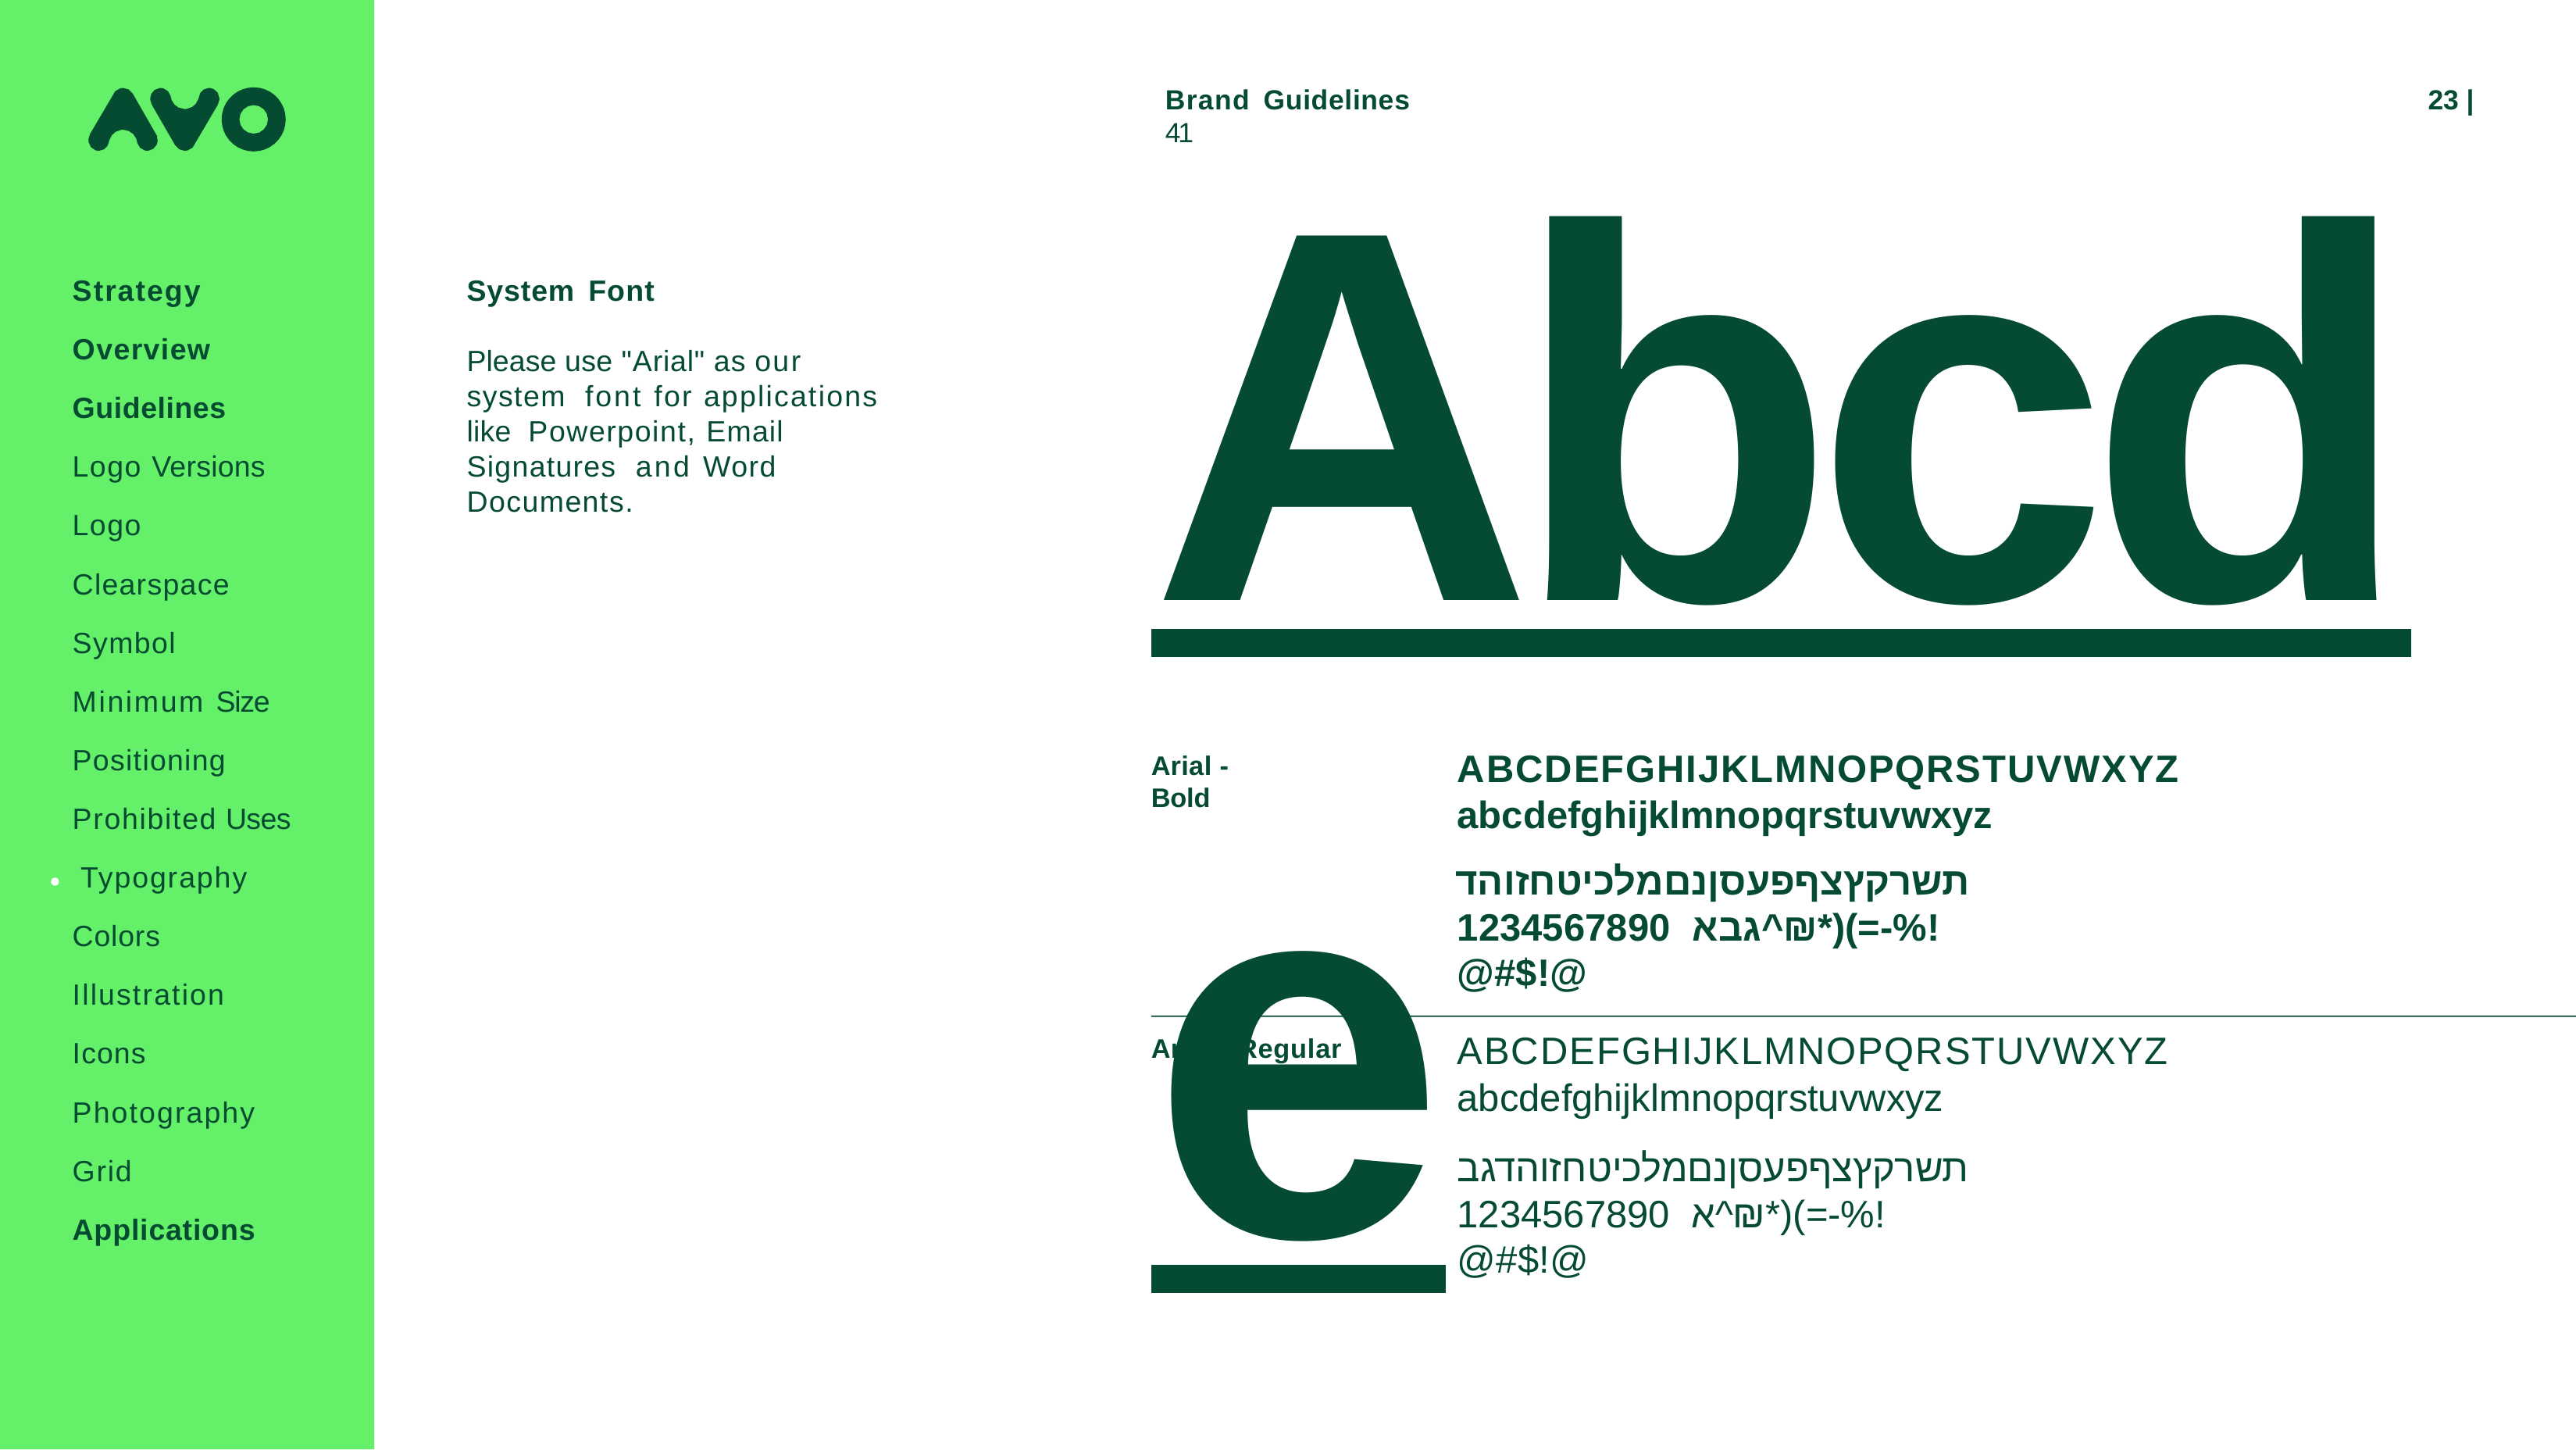

# Abcde
Brand Guidelines	23 | 41

Strategy
Overview  Guidelines  Logo Versions  Logo  Clearspace  Symbol  Minimum Size  Positioning  Prohibited Uses  Typography  Colors  Illustration  Icons  Photography  Grid  Applications
System Font
Please use "Arial" as our system  font for applications like  Powerpoint, Email Signatures  and Word Documents.
ABCDEFGHIJKLMNOPQRSTUVWXYZ
abcdefghijklmnopqrstuvwxyz
תשרקץצףפעסןנםמלכיטחזוהדגבא  1234567890^₪*)(=-%!@#$!@
Arial - Bold

ABCDEFGHIJKLMNOPQRSTUVWXYZ
abcdefghijklmnopqrstuvwxyz
תשרקץצףפעסןנםמלכיטחזוהדגבא  1234567890^₪*)(=-%!@#$!@
Arial - Regular